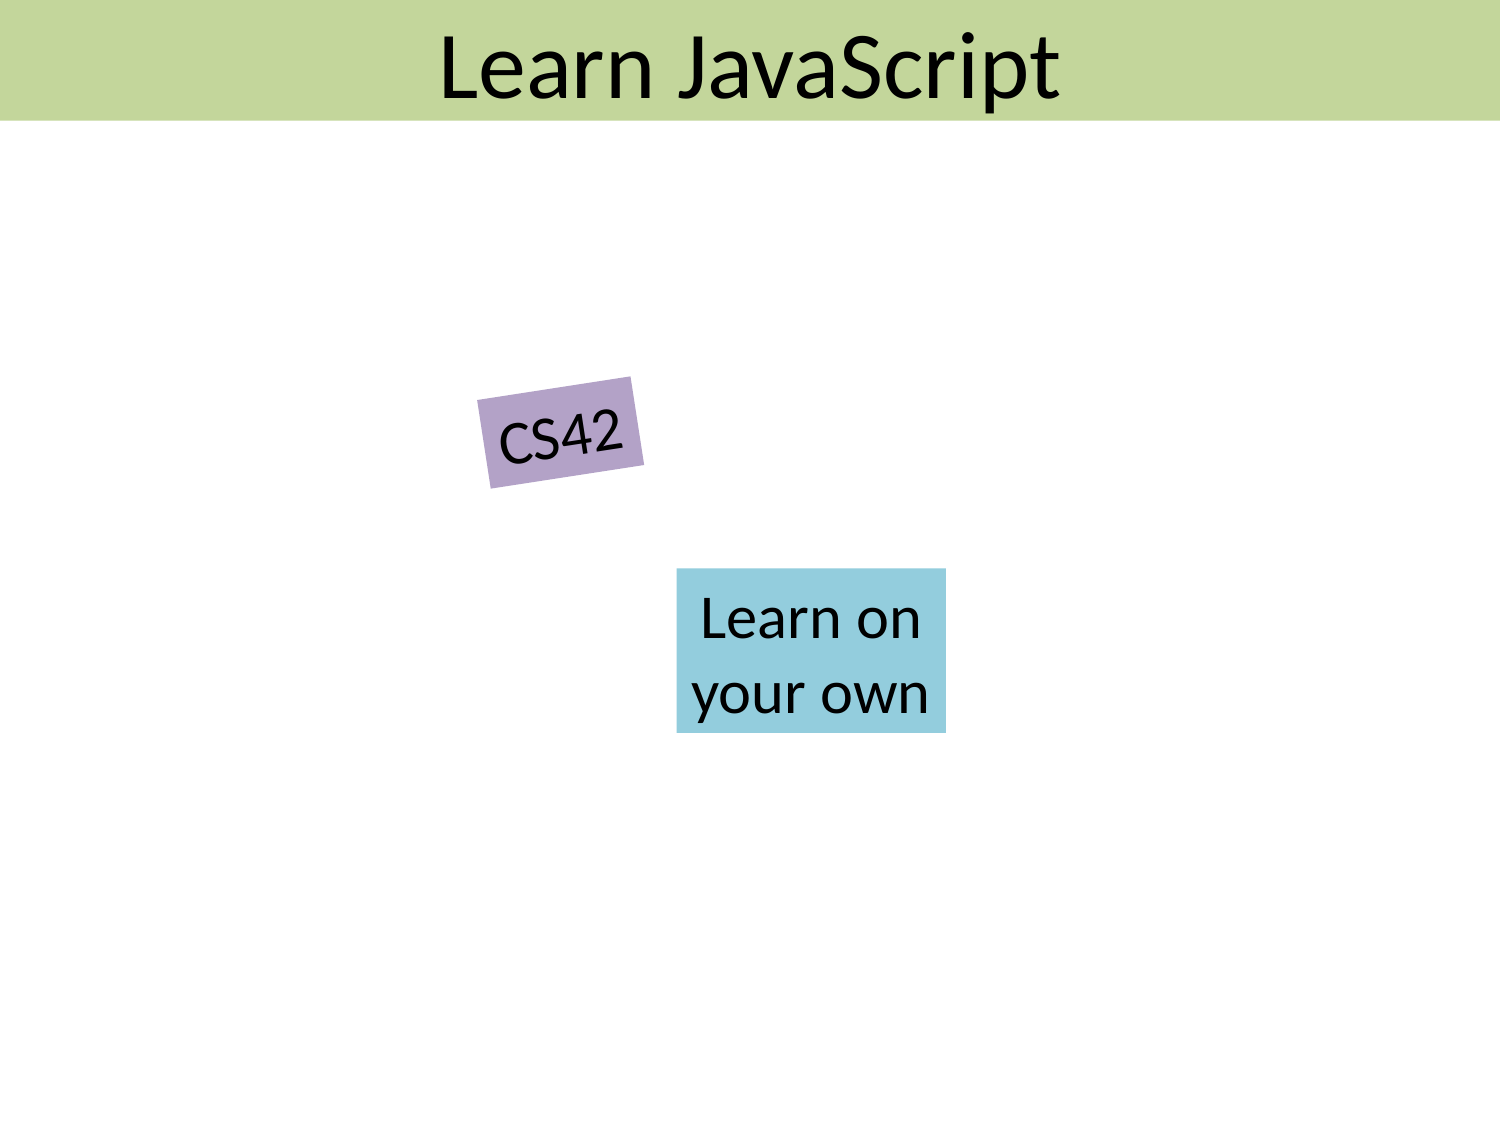

Learn JavaScript
CS42
Learn on
your own